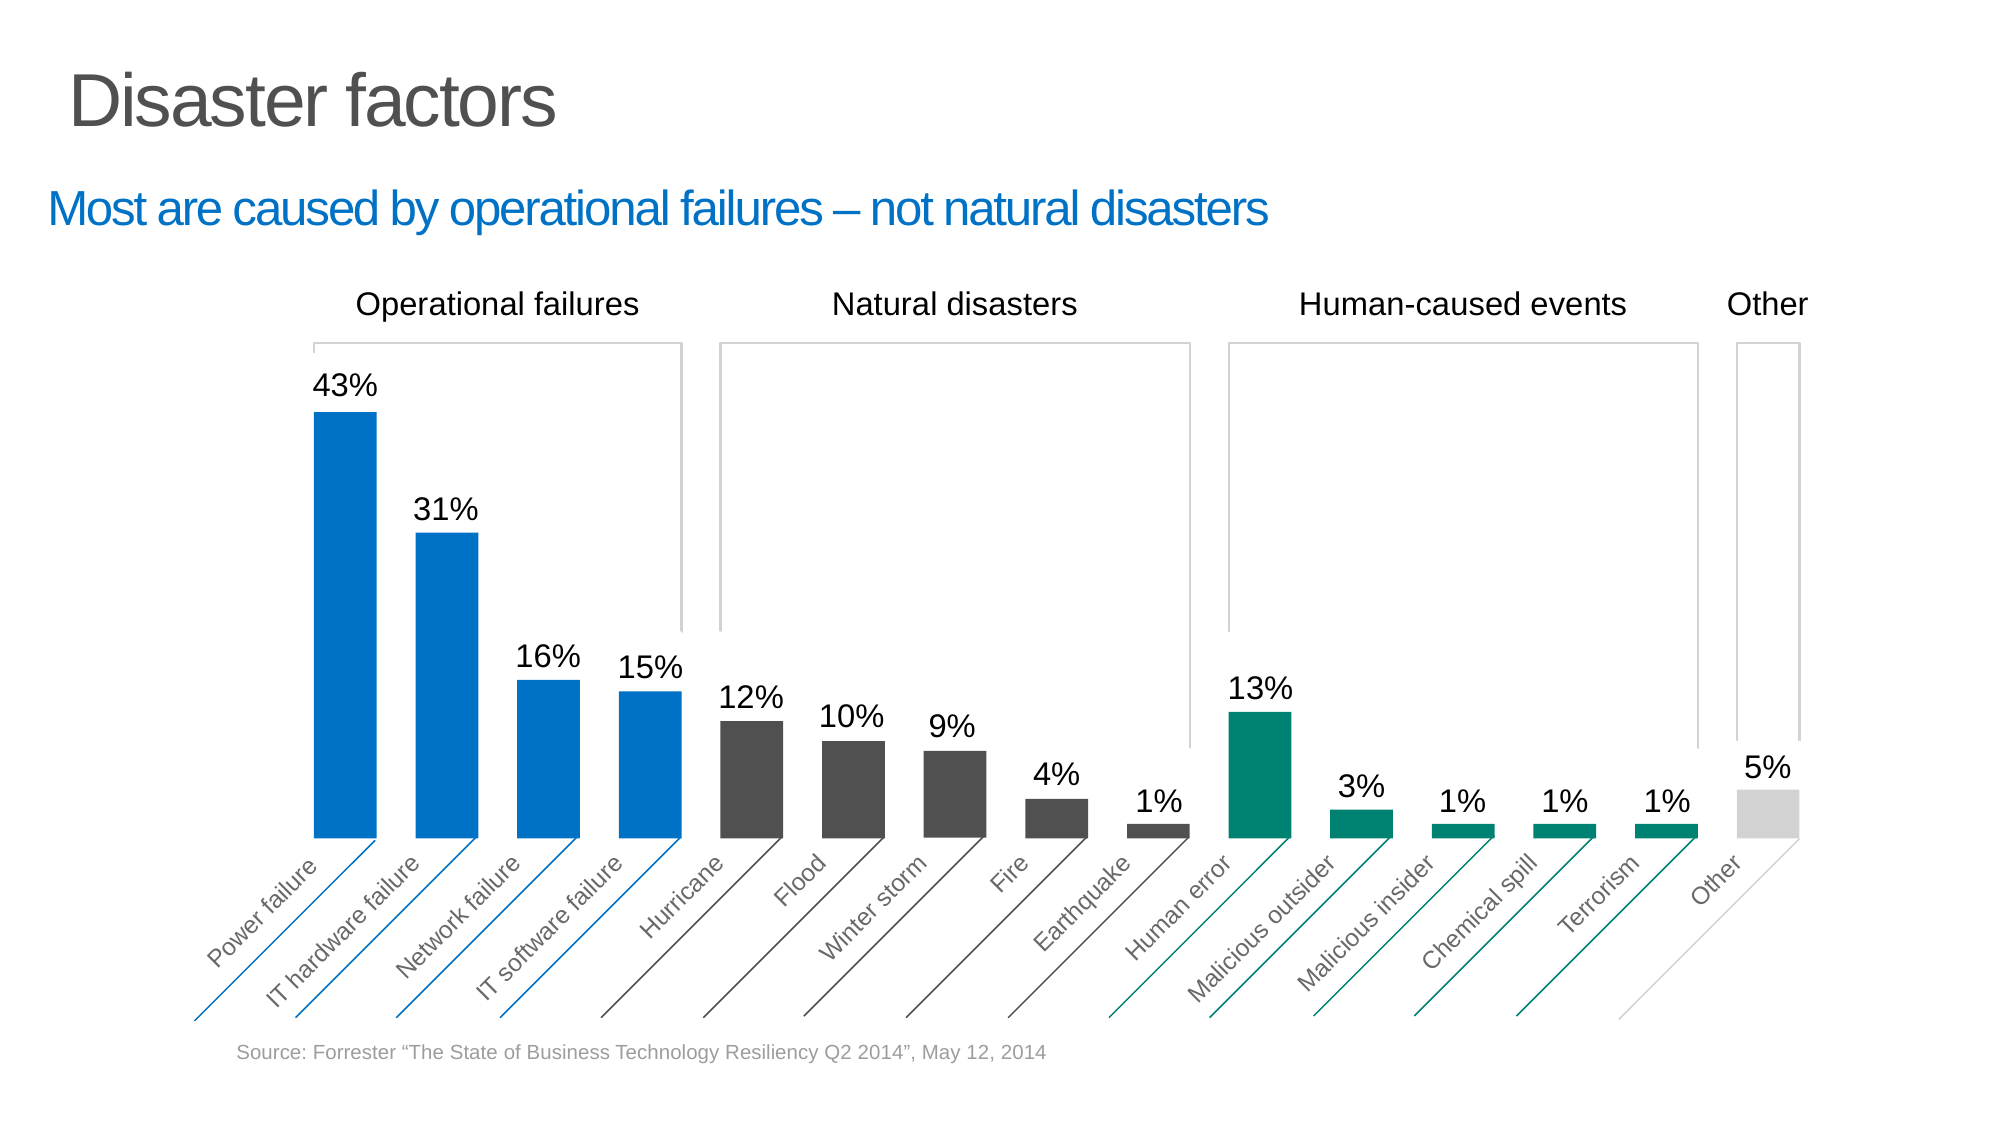

# Disaster factors
Most are caused by operational failures – not natural disasters
Operational failures
Natural disasters
Human-caused events
Other

43%

31%

16%
15%
13%

12%

10%
9%

5%

4%
3%
1%
1%
1%
1%

Malicious insider
Chemical spill
Terrorism
Winter storm
Malicious outsider
Human error
IT hardware failure
Network failure
IT software failure
Hurricane
Flood
Fire
Earthquake
Other
Power failure
Source: Forrester “The State of Business Technology Resiliency Q2 2014”, May 12, 2014